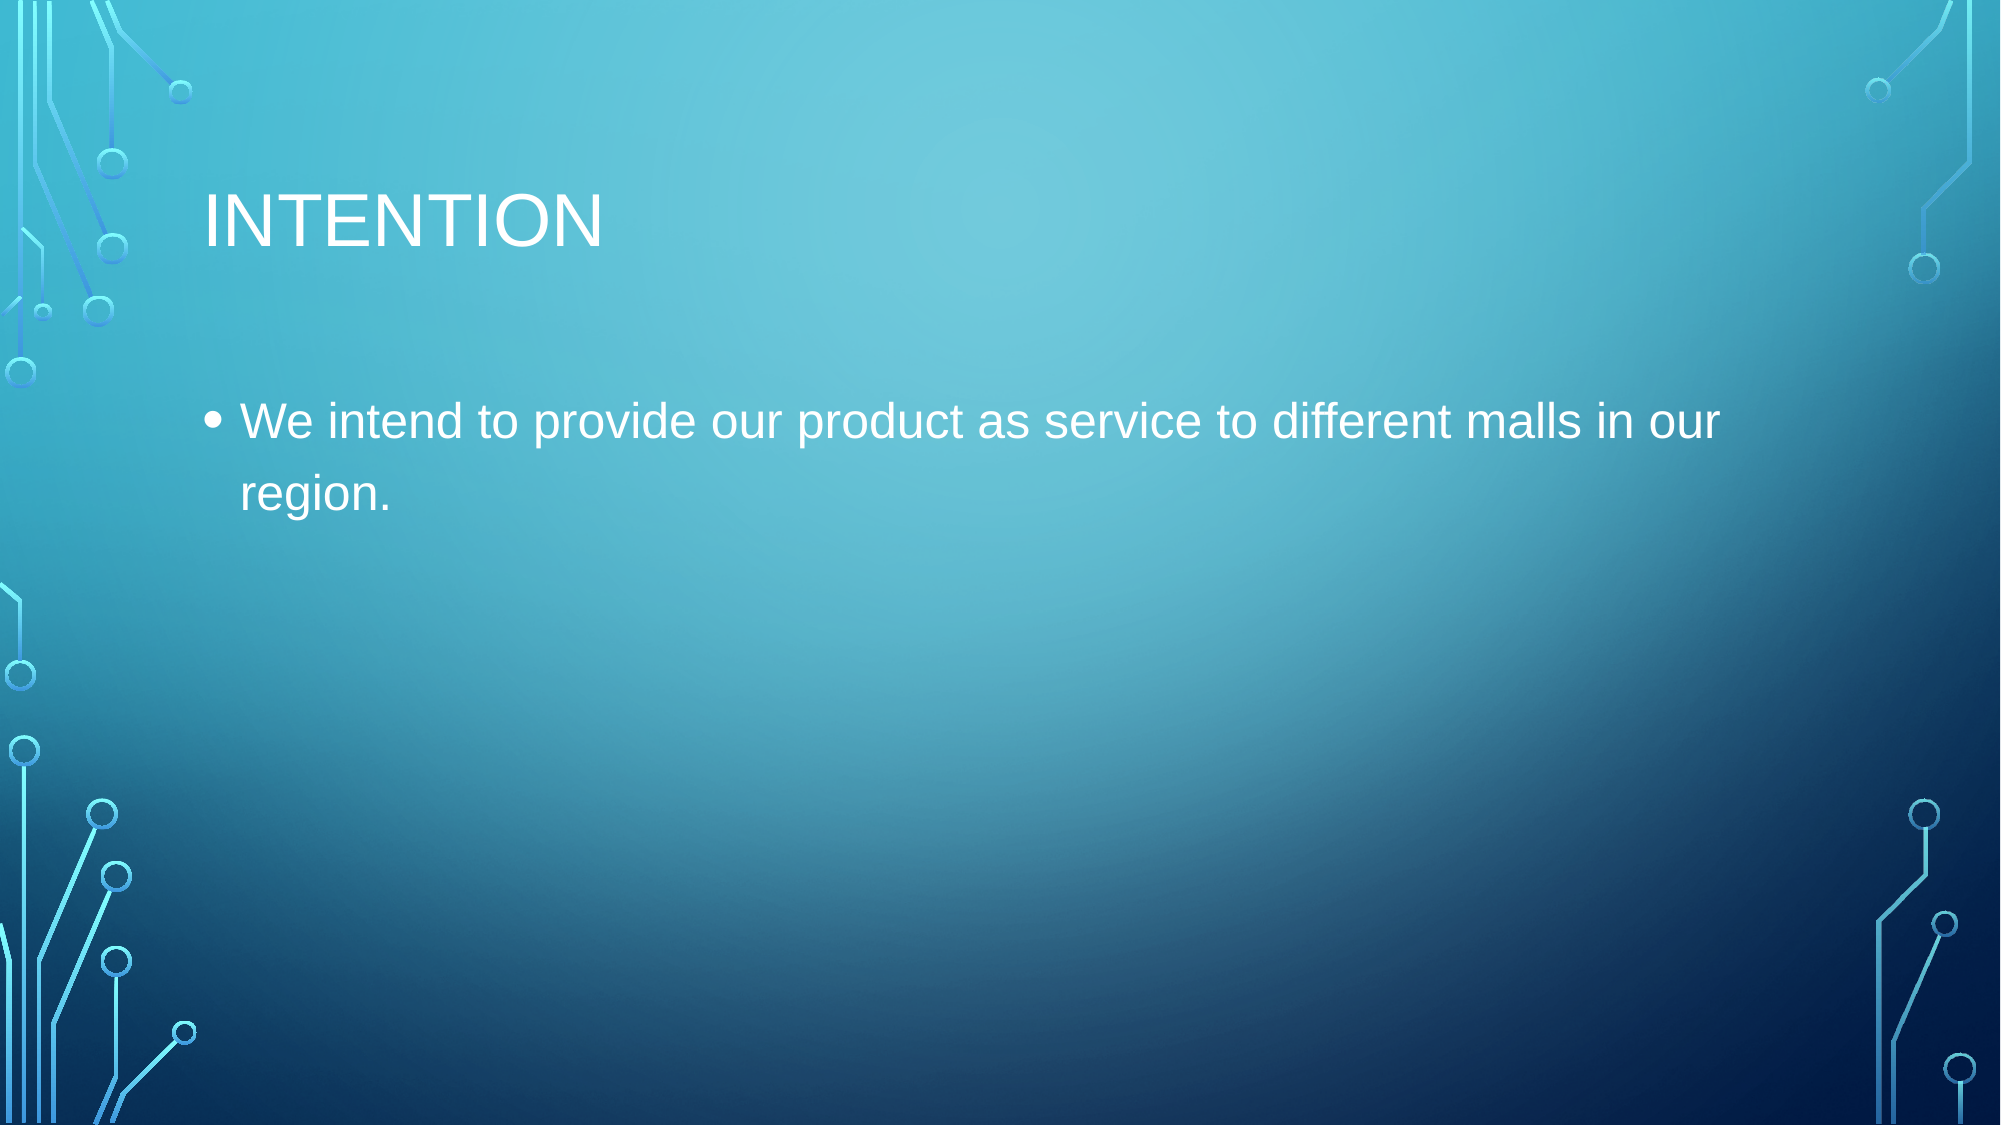

# intention
We intend to provide our product as service to different malls in our region.